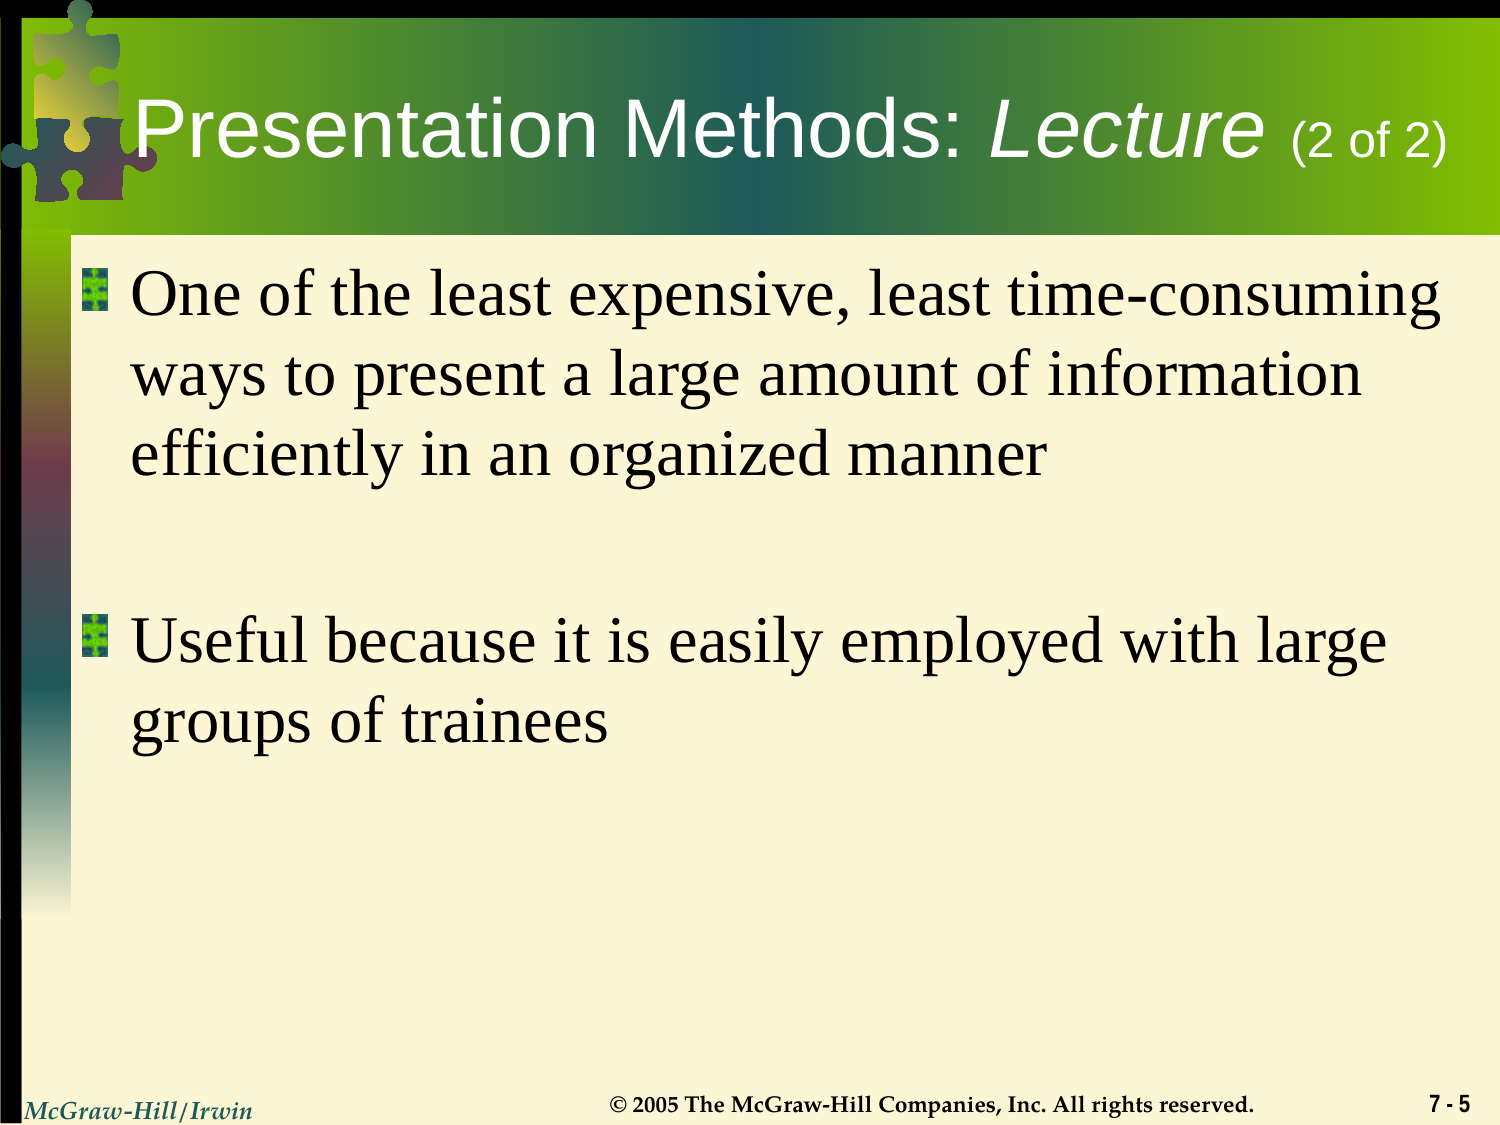

# Presentation Methods: Lecture (2 of 2)
One of the least expensive, least time-consuming ways to present a large amount of information efficiently in an organized manner

Useful because it is easily employed with large groups of trainees